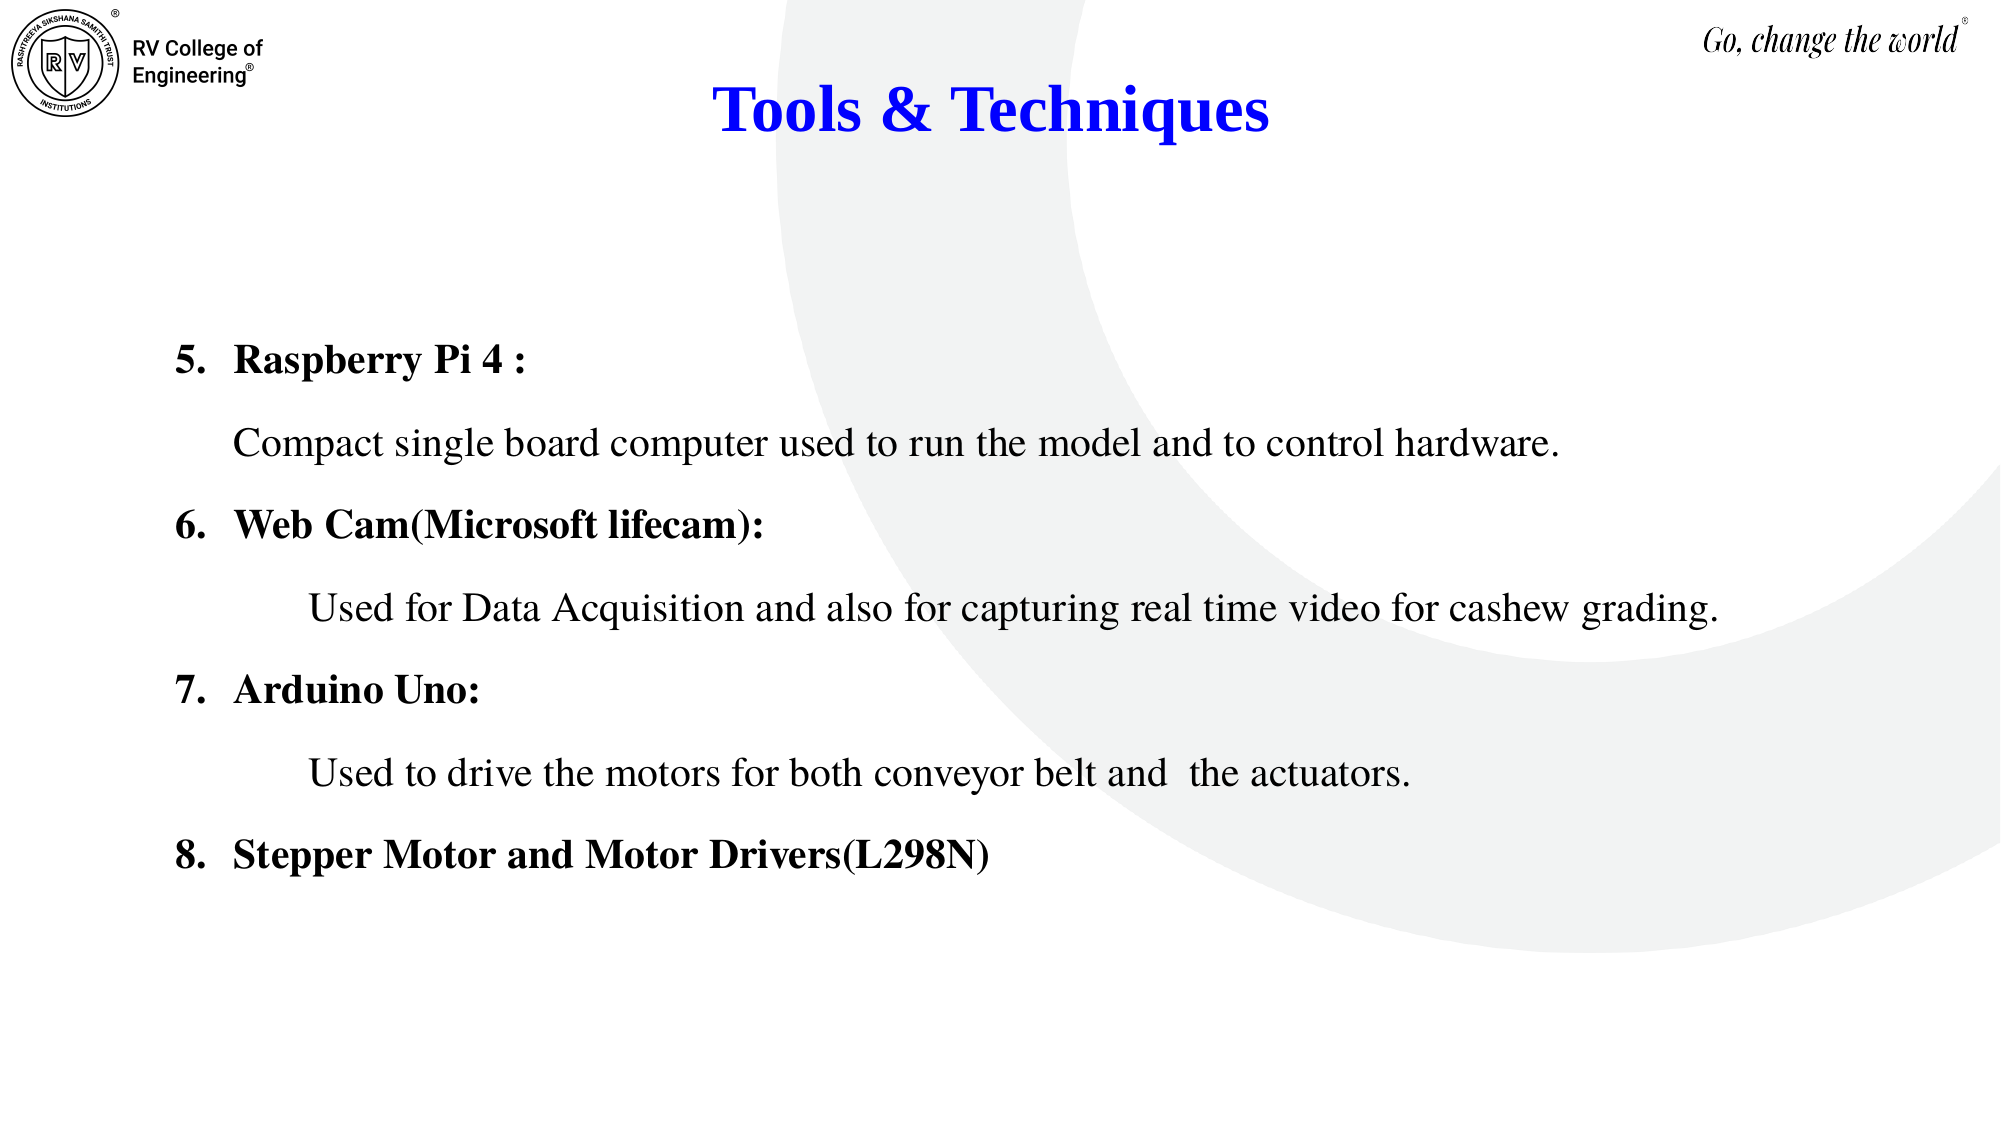

# Tools & Techniques
Raspberry Pi 4 :
Compact single board computer used to run the model and to control hardware.
Web Cam(Microsoft lifecam):
	Used for Data Acquisition and also for capturing real time video for cashew grading.
Arduino Uno:
	Used to drive the motors for both conveyor belt and  the actuators.
Stepper Motor and Motor Drivers(L298N)